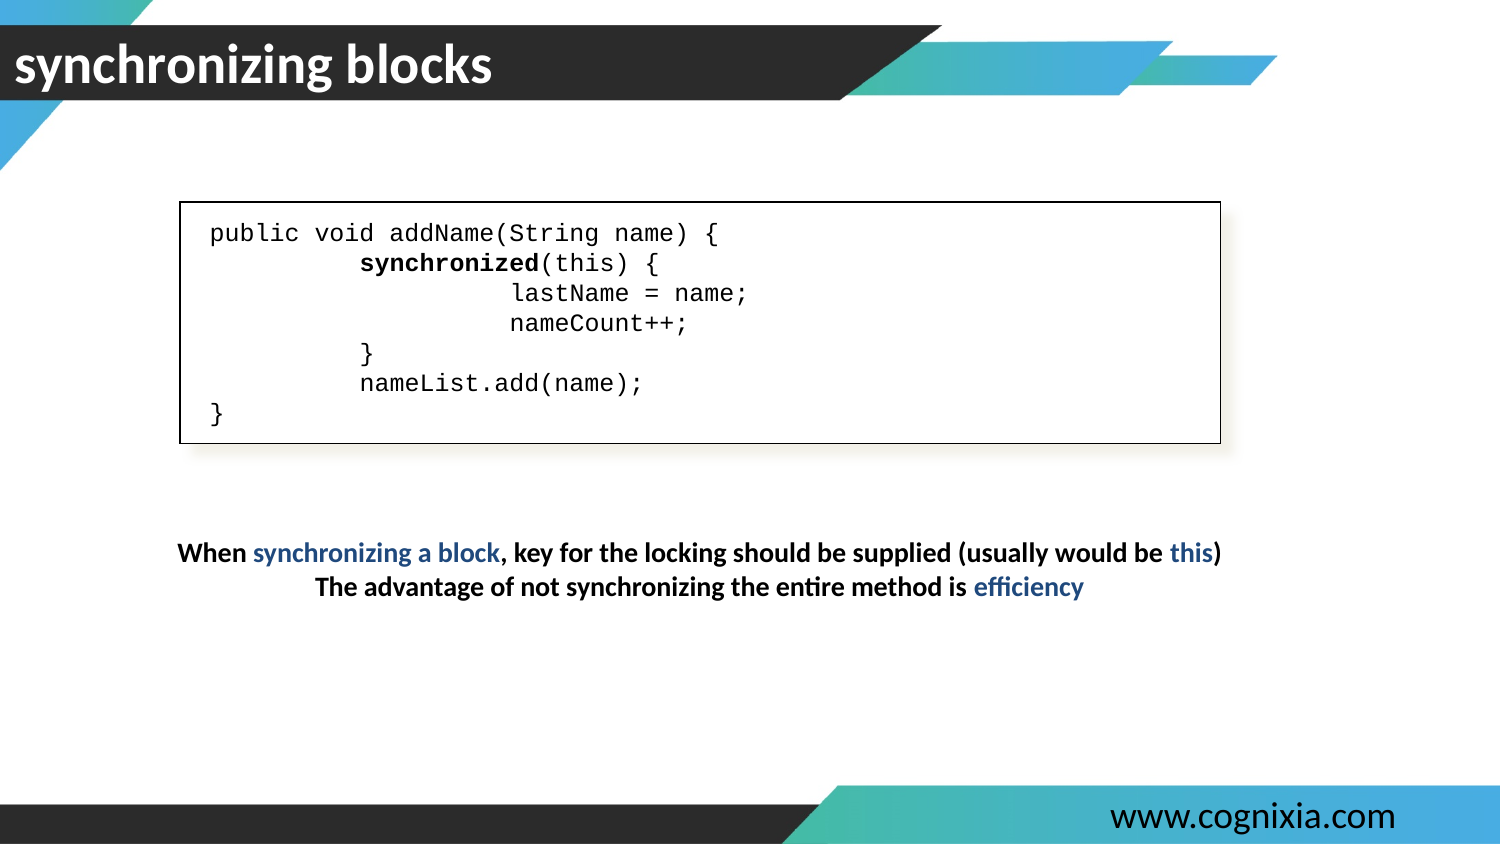

# synchronizing blocks

public void addName(String name) {
	synchronized(this) {
		lastName = name;
		nameCount++;
	}
	nameList.add(name);
}
When synchronizing a block, key for the locking should be supplied (usually would be this)
The advantage of not synchronizing the entire method is efficiency